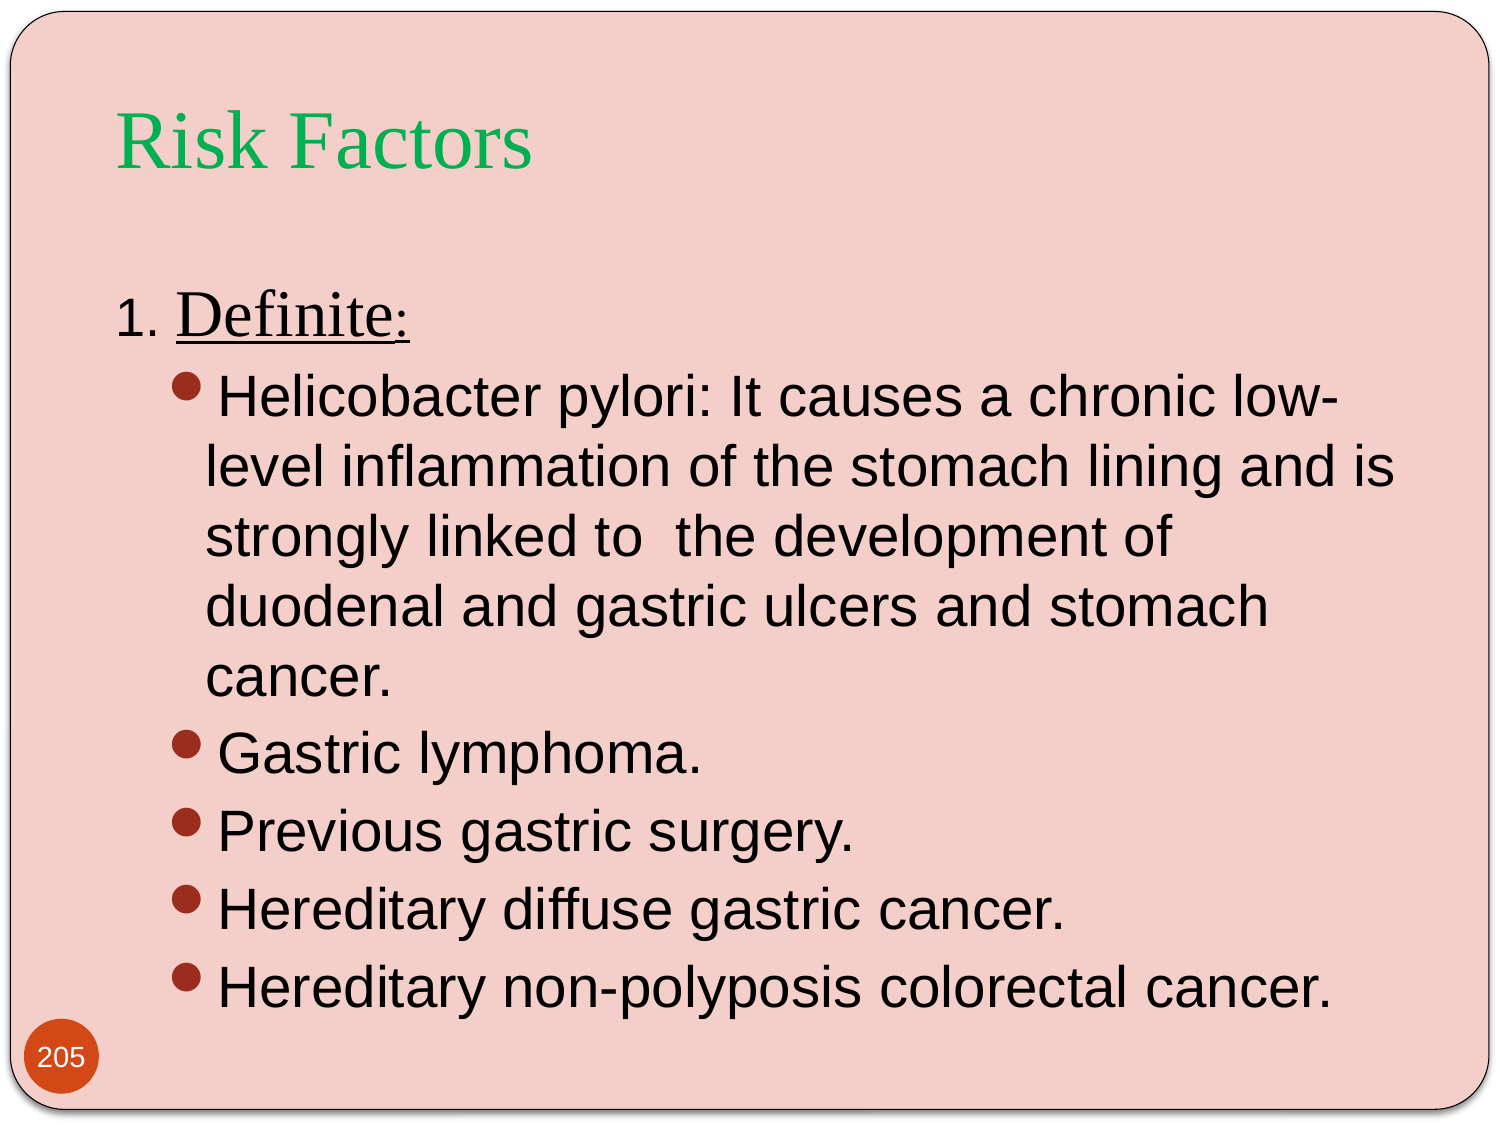

# Risk Factors
1. Definite:
Helicobacter pylori: It causes a chronic low-level inflammation of the stomach lining and is strongly linked to  the development of duodenal and gastric ulcers and stomach cancer.
Gastric lymphoma.
Previous gastric surgery.
Hereditary diffuse gastric cancer.
Hereditary non-polyposis colorectal cancer.

205